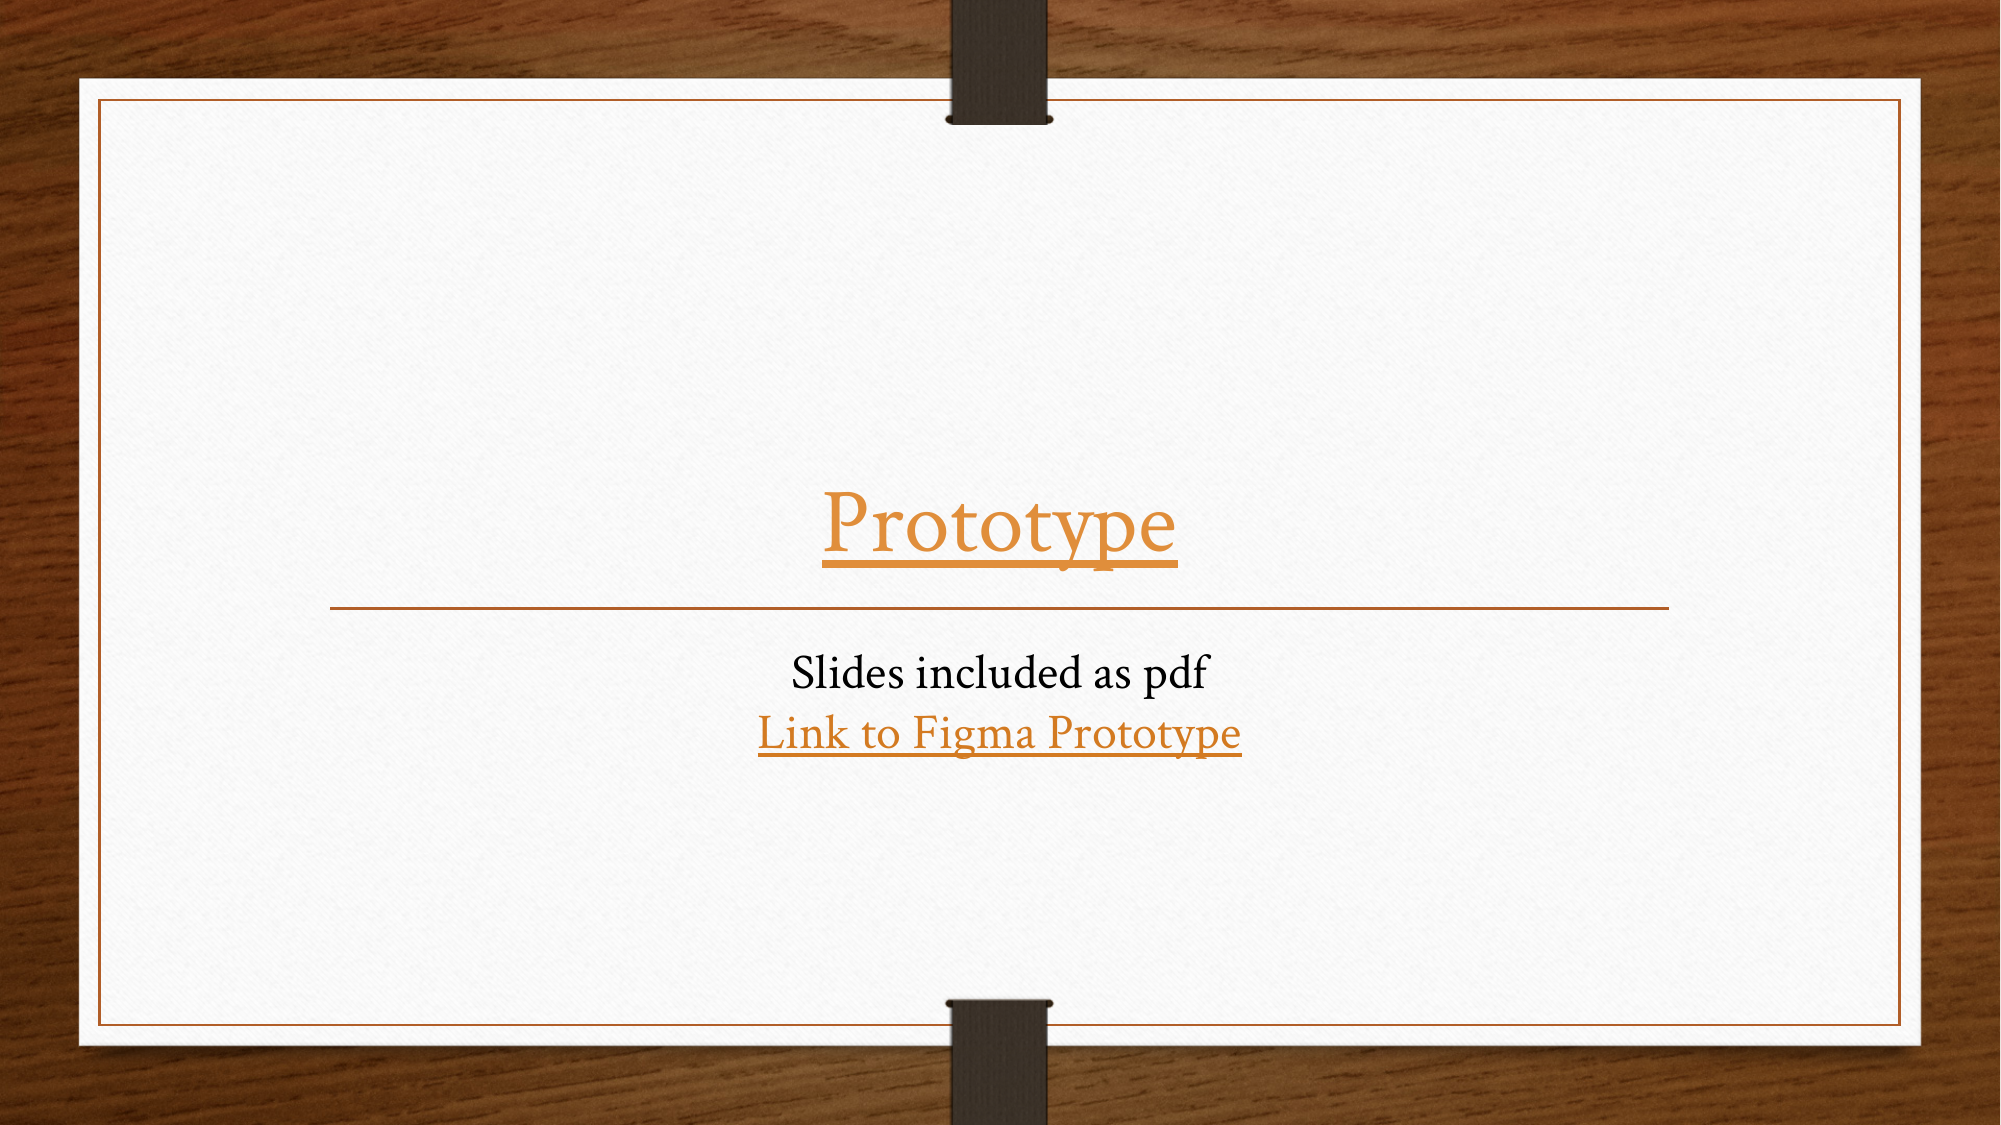

# Prototype
Slides included as pdf
Link to Figma Prototype